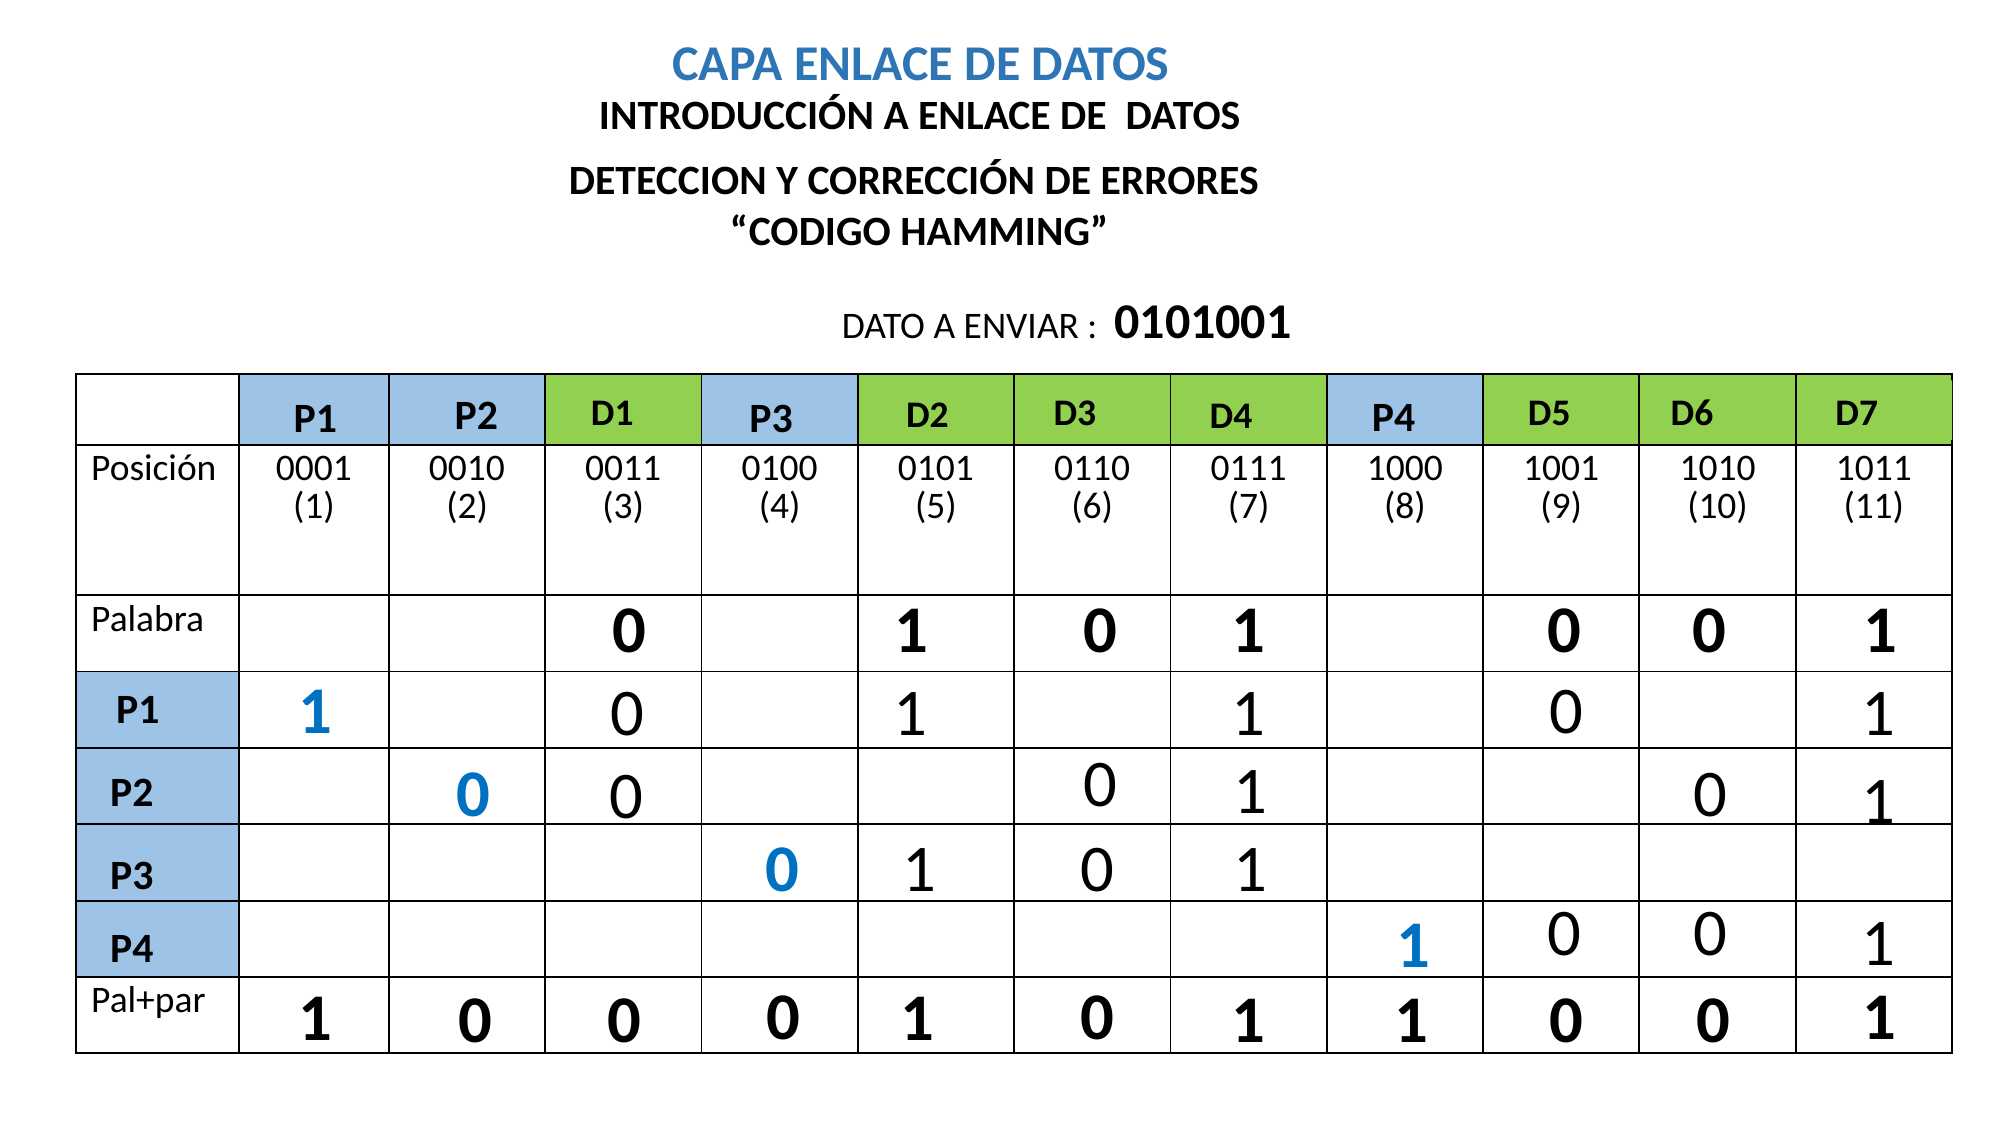

CAPA ENLACE DE DATOS
INTRODUCCIÓN A ENLACE DE  DATOS
                 DETECCION Y CORRECCIÓN DE ERRORES
                                  “CODIGO HAMMING”
DATO A ENVIAR :  0101001
|  |  |  |  |  |  |  |  |  |  |  |  |
| --- | --- | --- | --- | --- | --- | --- | --- | --- | --- | --- | --- |
| Posición | 0001 (1) | 0010 (2) | 0011 (3) | 0100 (4) | 0101 (5) | 0110 (6) | 0111 (7) | 1000 (8) | 1001 (9) | 1010 (10) | 1011 (11) |
| Palabra |  |  |  |  |  |  |  |  |  |  |  |
|  |  |  |  |  |  |  |  |  |  |  |  |
|  |  |  |  |  |  |  |  |  |  |  |  |
|  |  |  |  |  |  |  |  |  |  |  |  |
|  |  |  |  |  |  |  |  |  |  |  |  |
| Pal+par |  |  |  |  |  |  |  |  |  |  |  |
D6
D7
P2
D1
D3
D5
D2
P4
P1
P3
D4
1
1
0
0
0
0
1
1
0
1
1
1
0
P1
0
1
0
0
0
1
P2
0
0
1
1
P3
0
0
1
1
P4
0
0
1
1
1
0
0
0
1
0
1